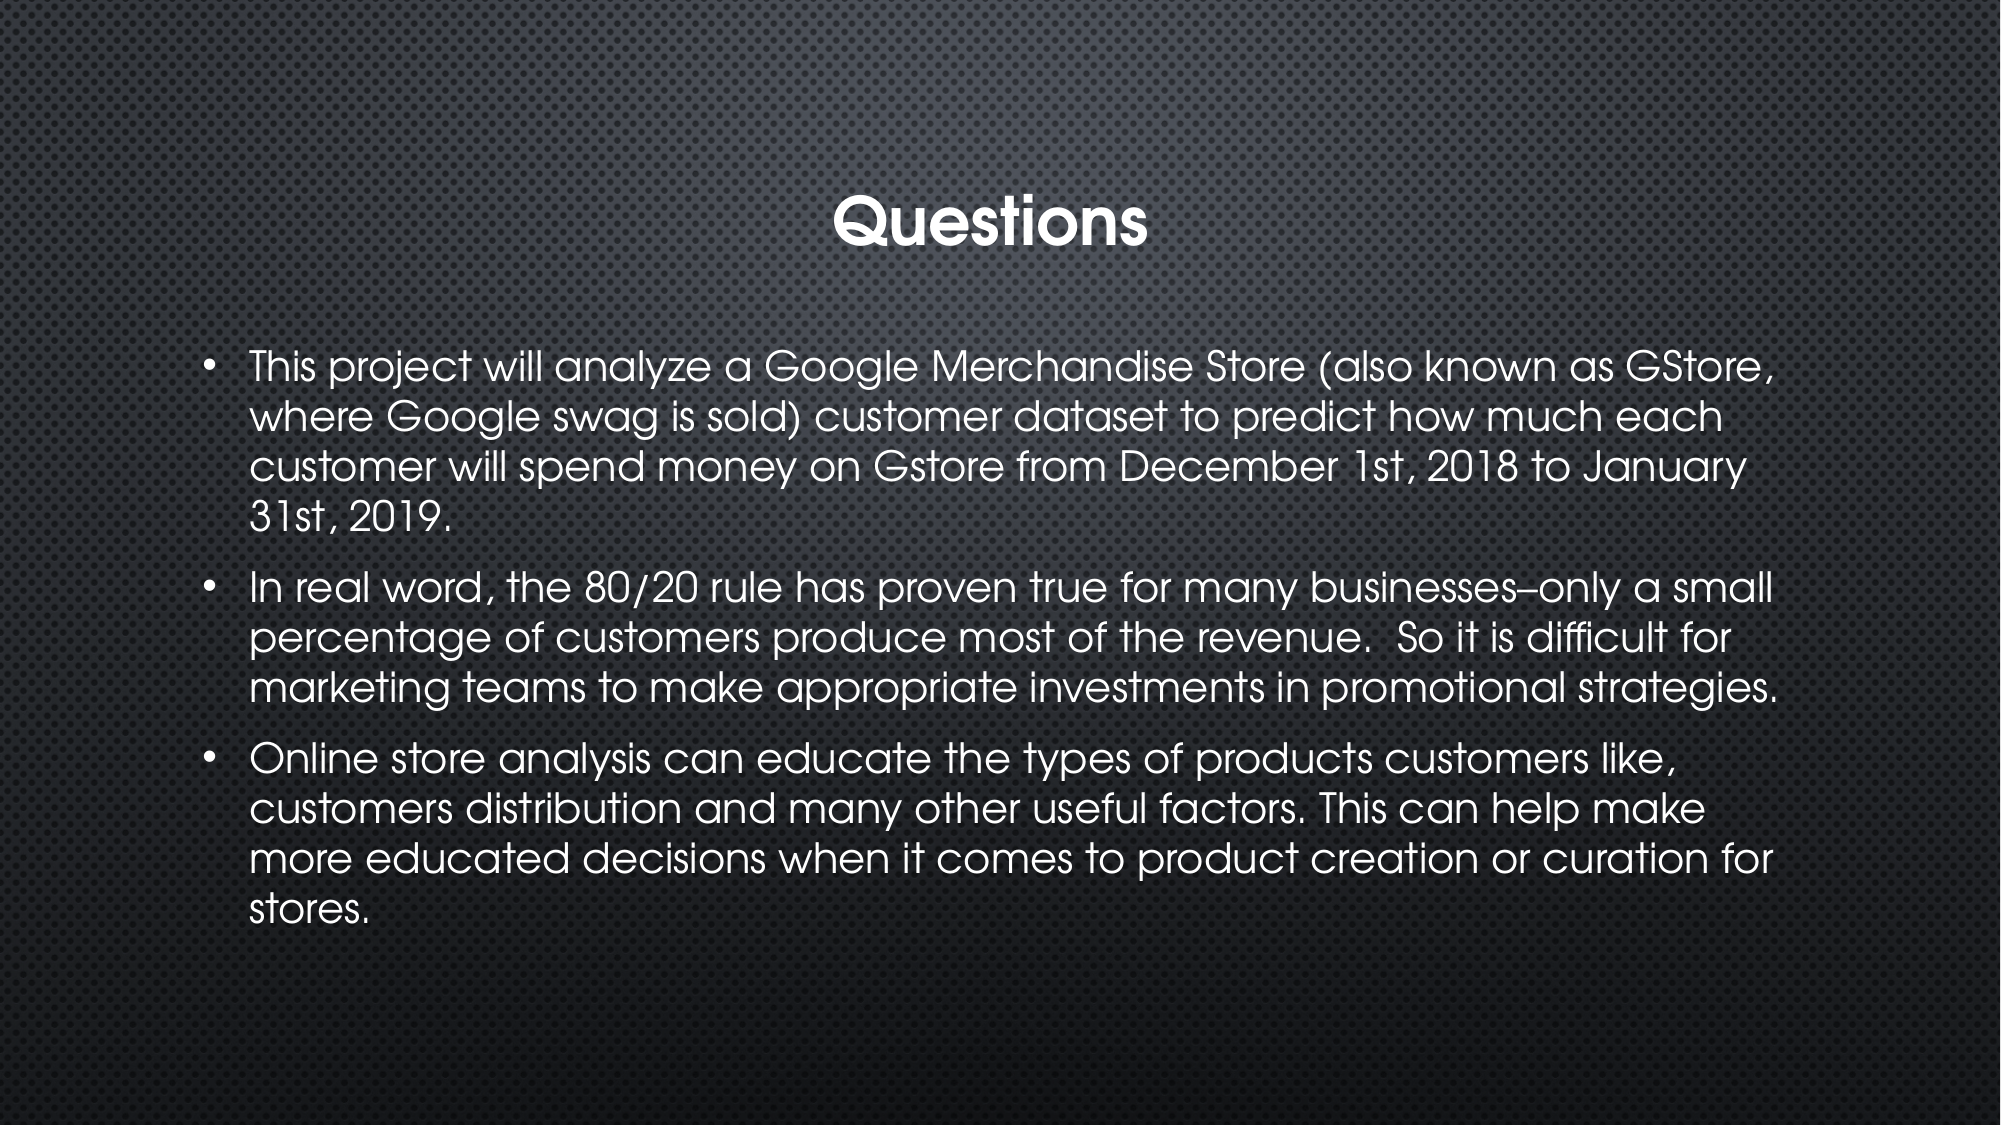

# Questions
This project will analyze a Google Merchandise Store (also known as GStore, where Google swag is sold) customer dataset to predict how much each customer will spend money on Gstore from December 1st, 2018 to January 31st, 2019.
In real word, the 80/20 rule has proven true for many businesses–only a small percentage of customers produce most of the revenue.  So it is difficult for marketing teams to make appropriate investments in promotional strategies.
Online store analysis can educate the types of products customers like, customers distribution and many other useful factors. This can help make more educated decisions when it comes to product creation or curation for stores.